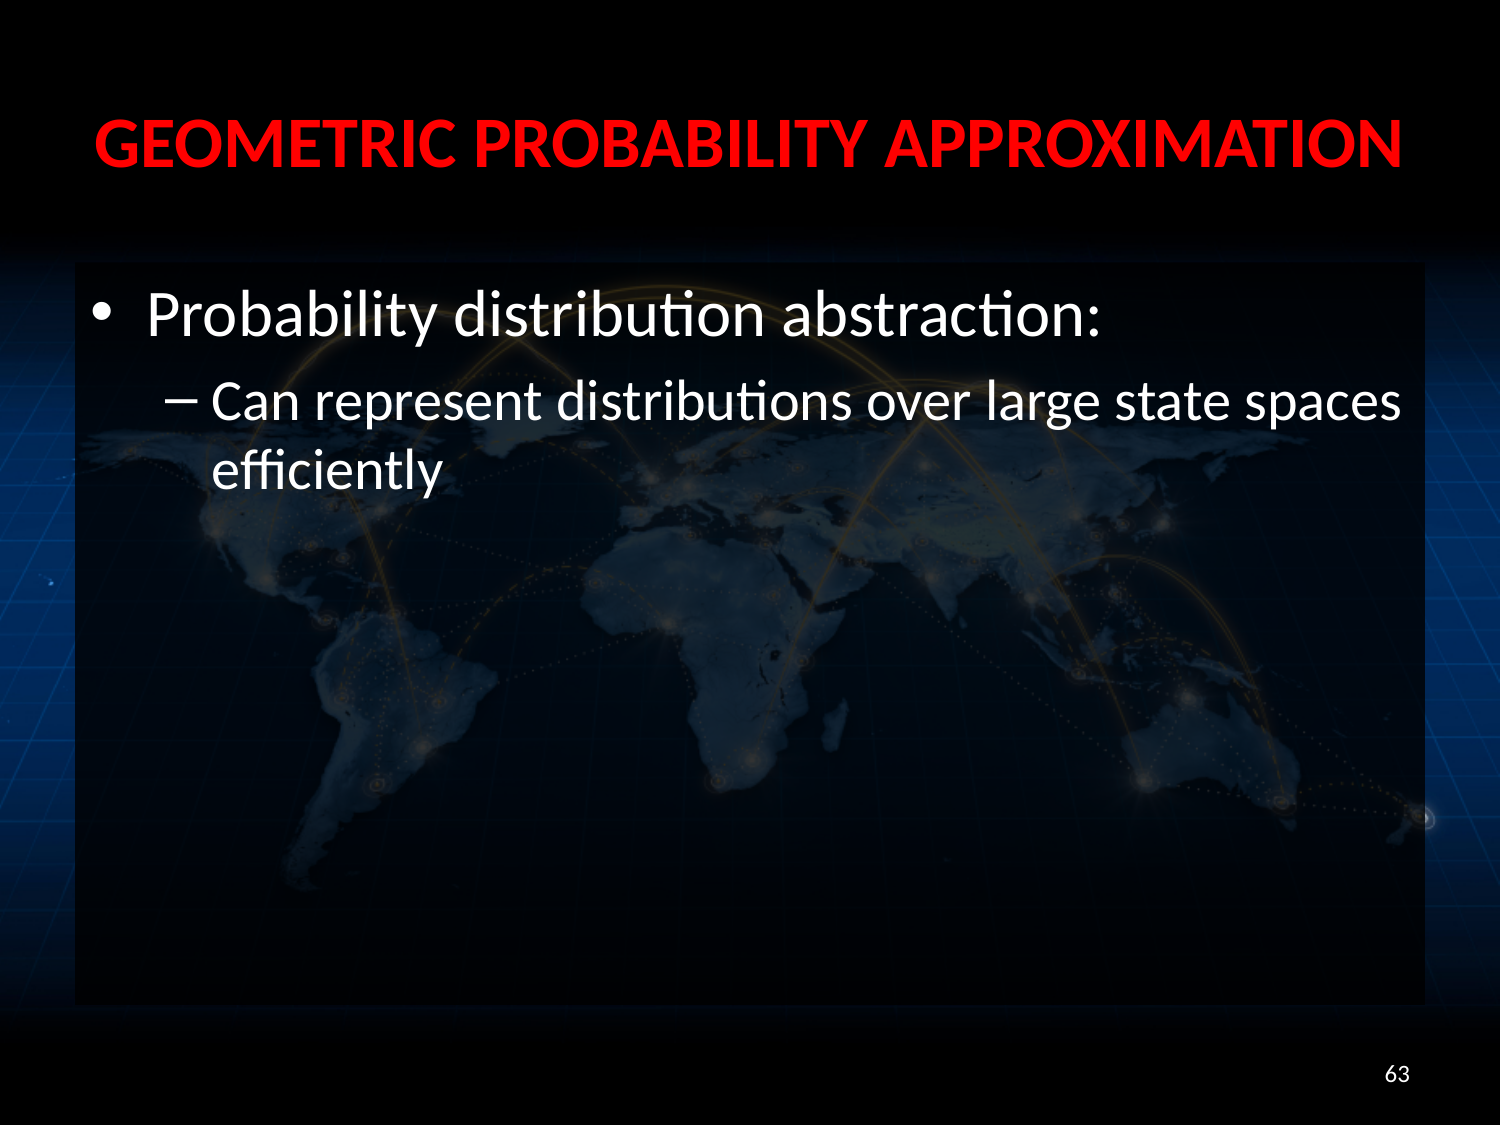

# Geometric probability approximation
Probability distribution abstraction:
Can represent distributions over large state spaces efficiently
63